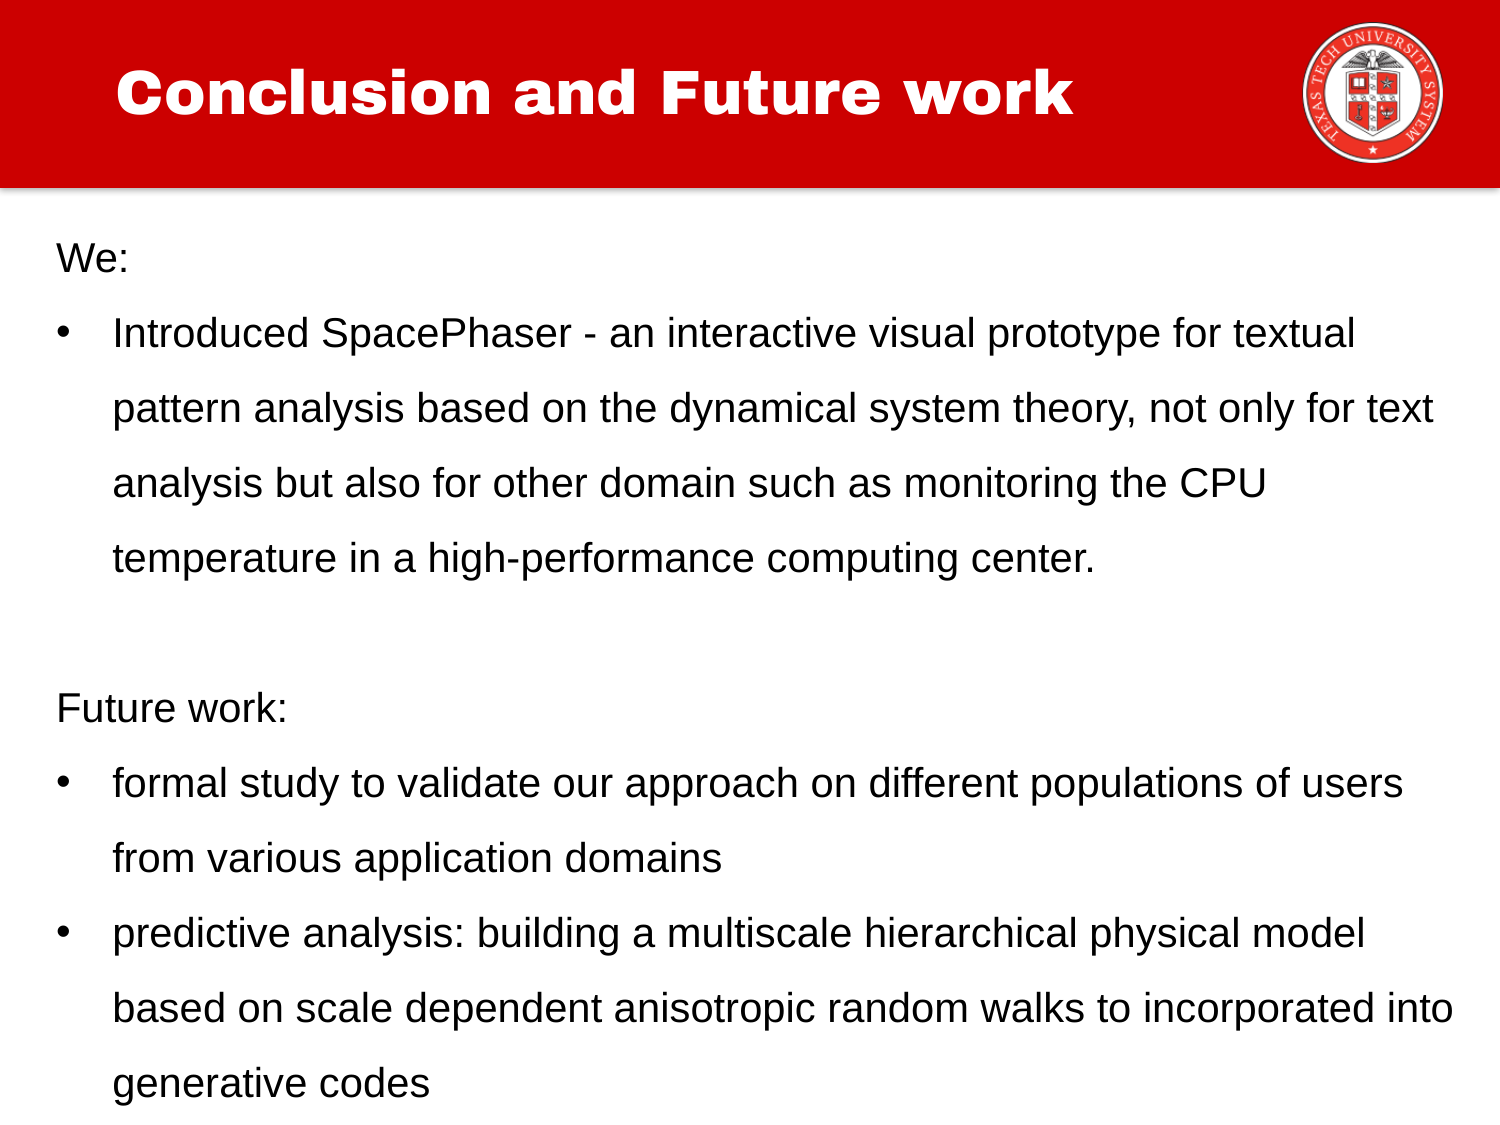

# Conclusion and Future work
We:
Introduced SpacePhaser - an interactive visual prototype for textual pattern analysis based on the dynamical system theory, not only for text analysis but also for other domain such as monitoring the CPU temperature in a high-performance computing center.

Future work:
formal study to validate our approach on different populations of users from various application domains
predictive analysis: building a multiscale hierarchical physical model based on scale dependent anisotropic random walks to incorporated into generative codes